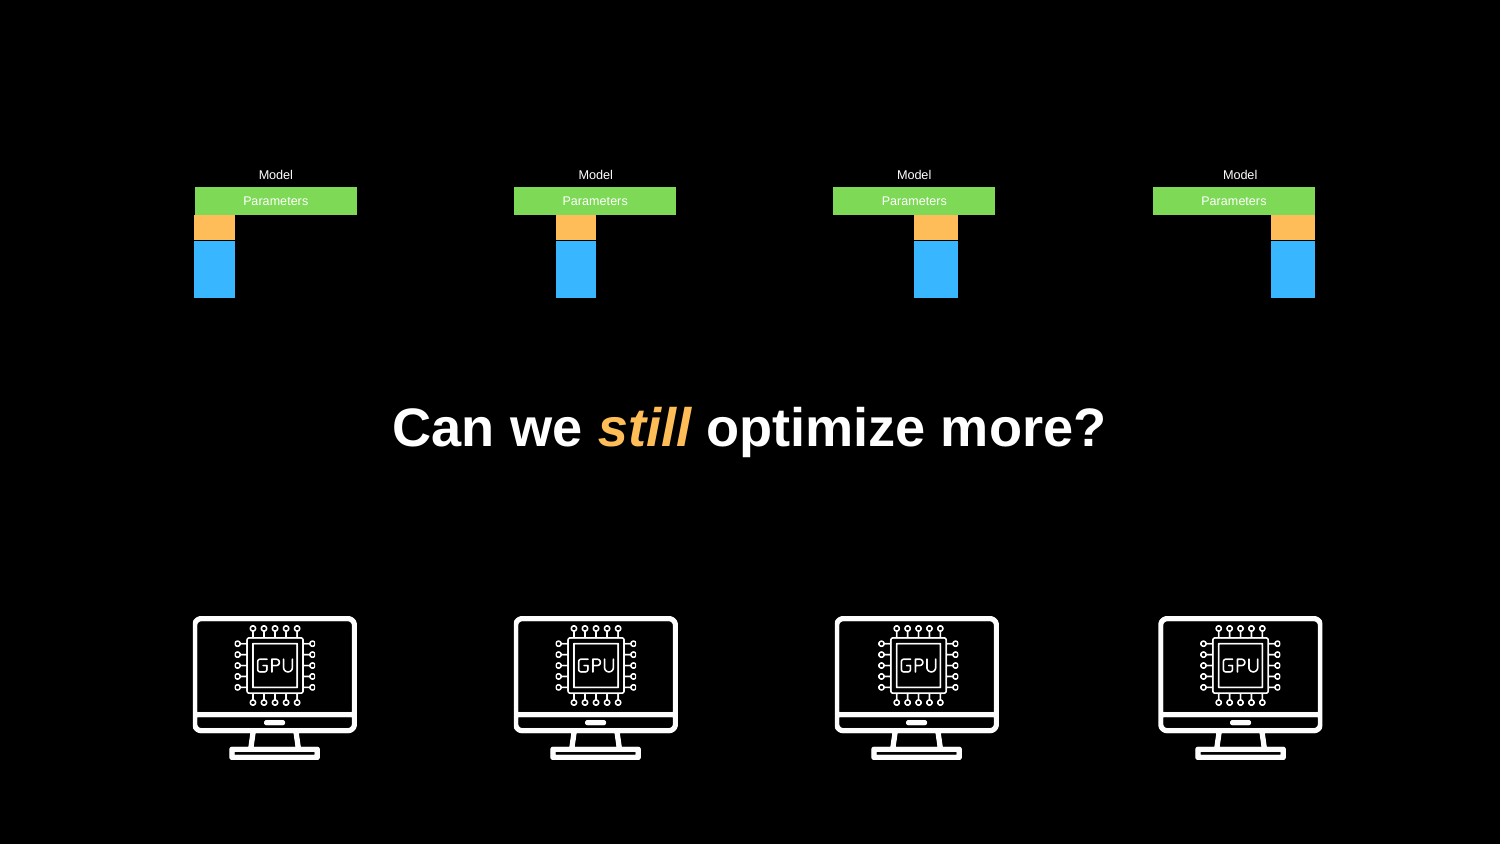

Model
Model
Model
Model

Parameters

Parameters

Parameters

Parameters

Can we still optimize more?